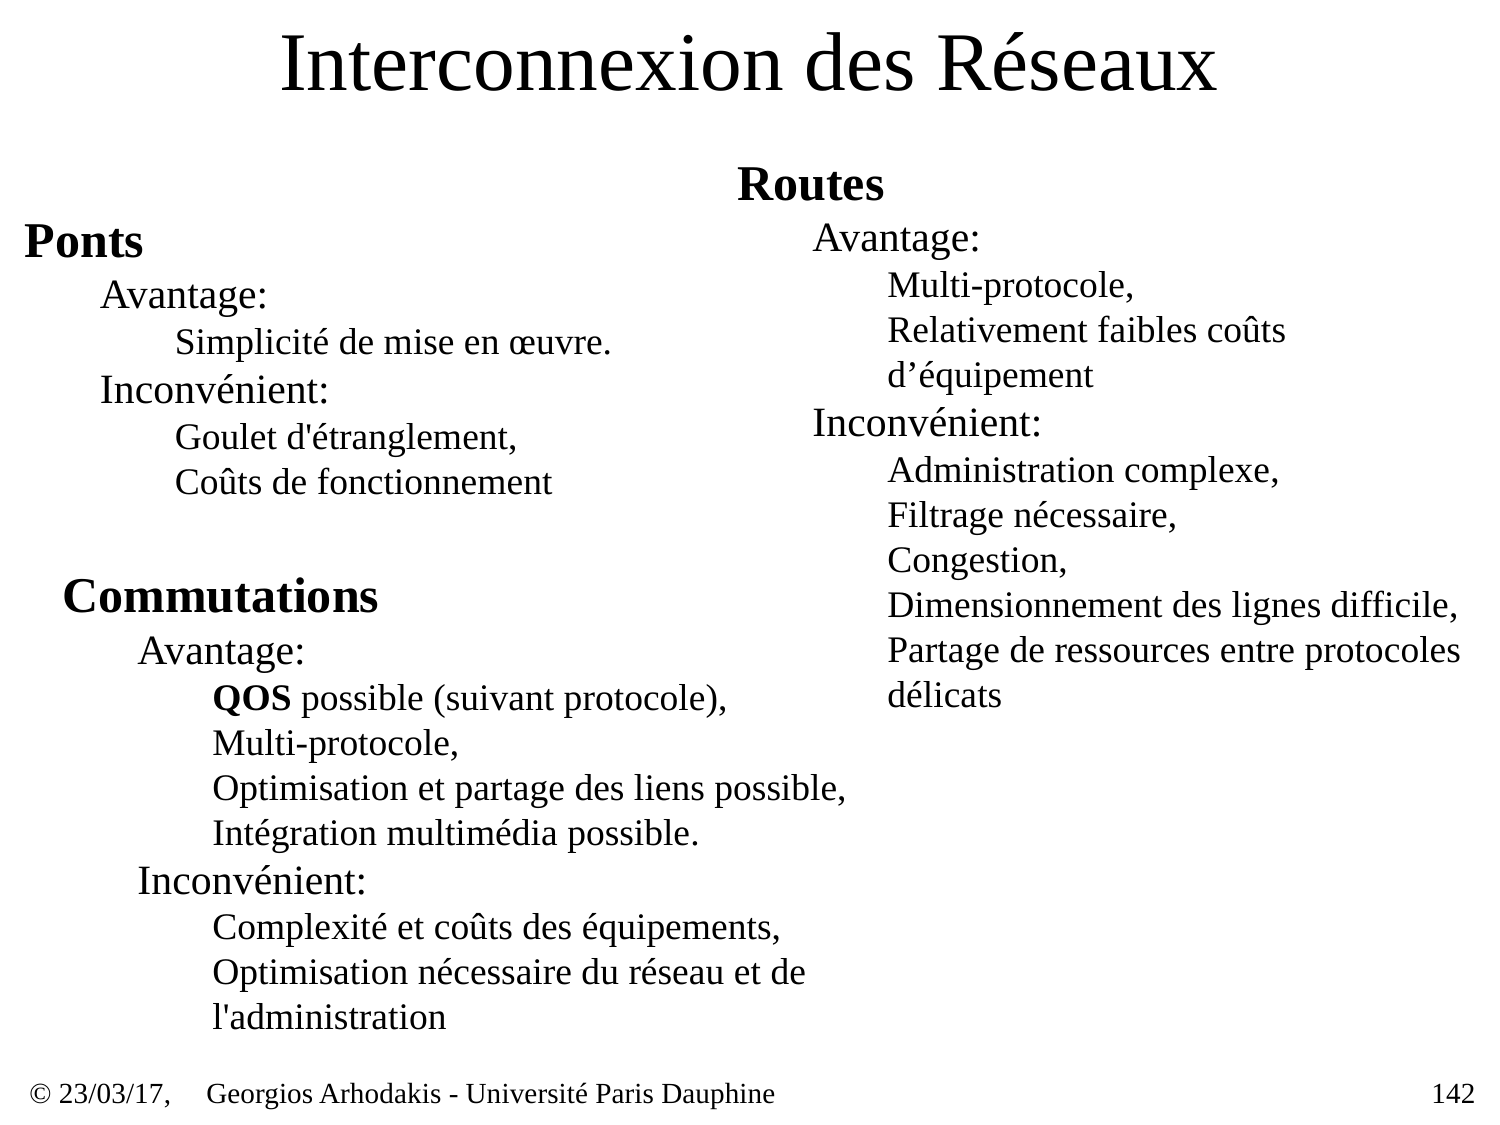

# Interconnexion des Réseaux
Routes
Avantage:
Multi‑protocole,
Relativement faibles coûts d’équipement
Inconvénient:
Administration complexe,
Filtrage nécessaire,
Congestion,
Dimensionnement des lignes difficile,
Partage de ressources entre protocoles délicats
Ponts
Avantage:
Simplicité de mise en œuvre.
Inconvénient:
Goulet d'étranglement,
Coûts de fonctionnement
Commutations
Avantage:
QOS possible (suivant protocole),
Multi-protocole,
Optimisation et partage des liens possible,
Intégration multimédia possible.
Inconvénient:
Complexité et coûts des équipements,
Optimisation nécessaire du réseau et de l'administration
© 23/03/17,
Georgios Arhodakis - Université Paris Dauphine
142